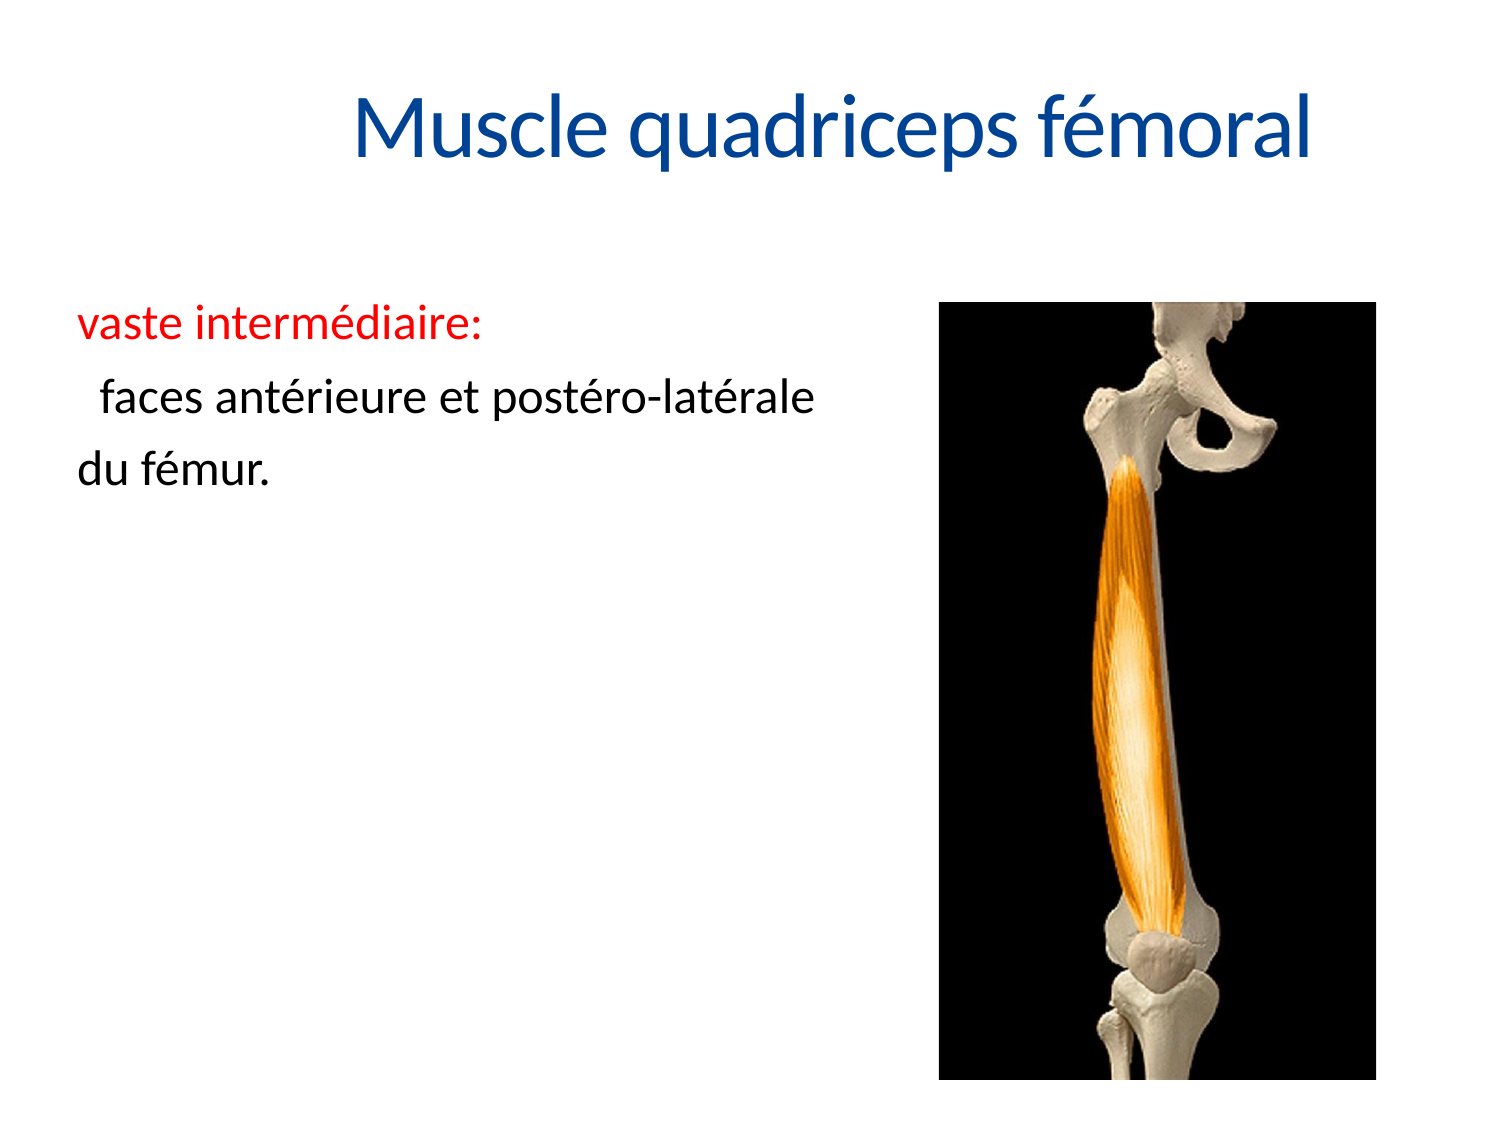

Muscle quadriceps fémoral
vaste intermédiaire:
  faces antérieure et postéro-latérale  du fémur.